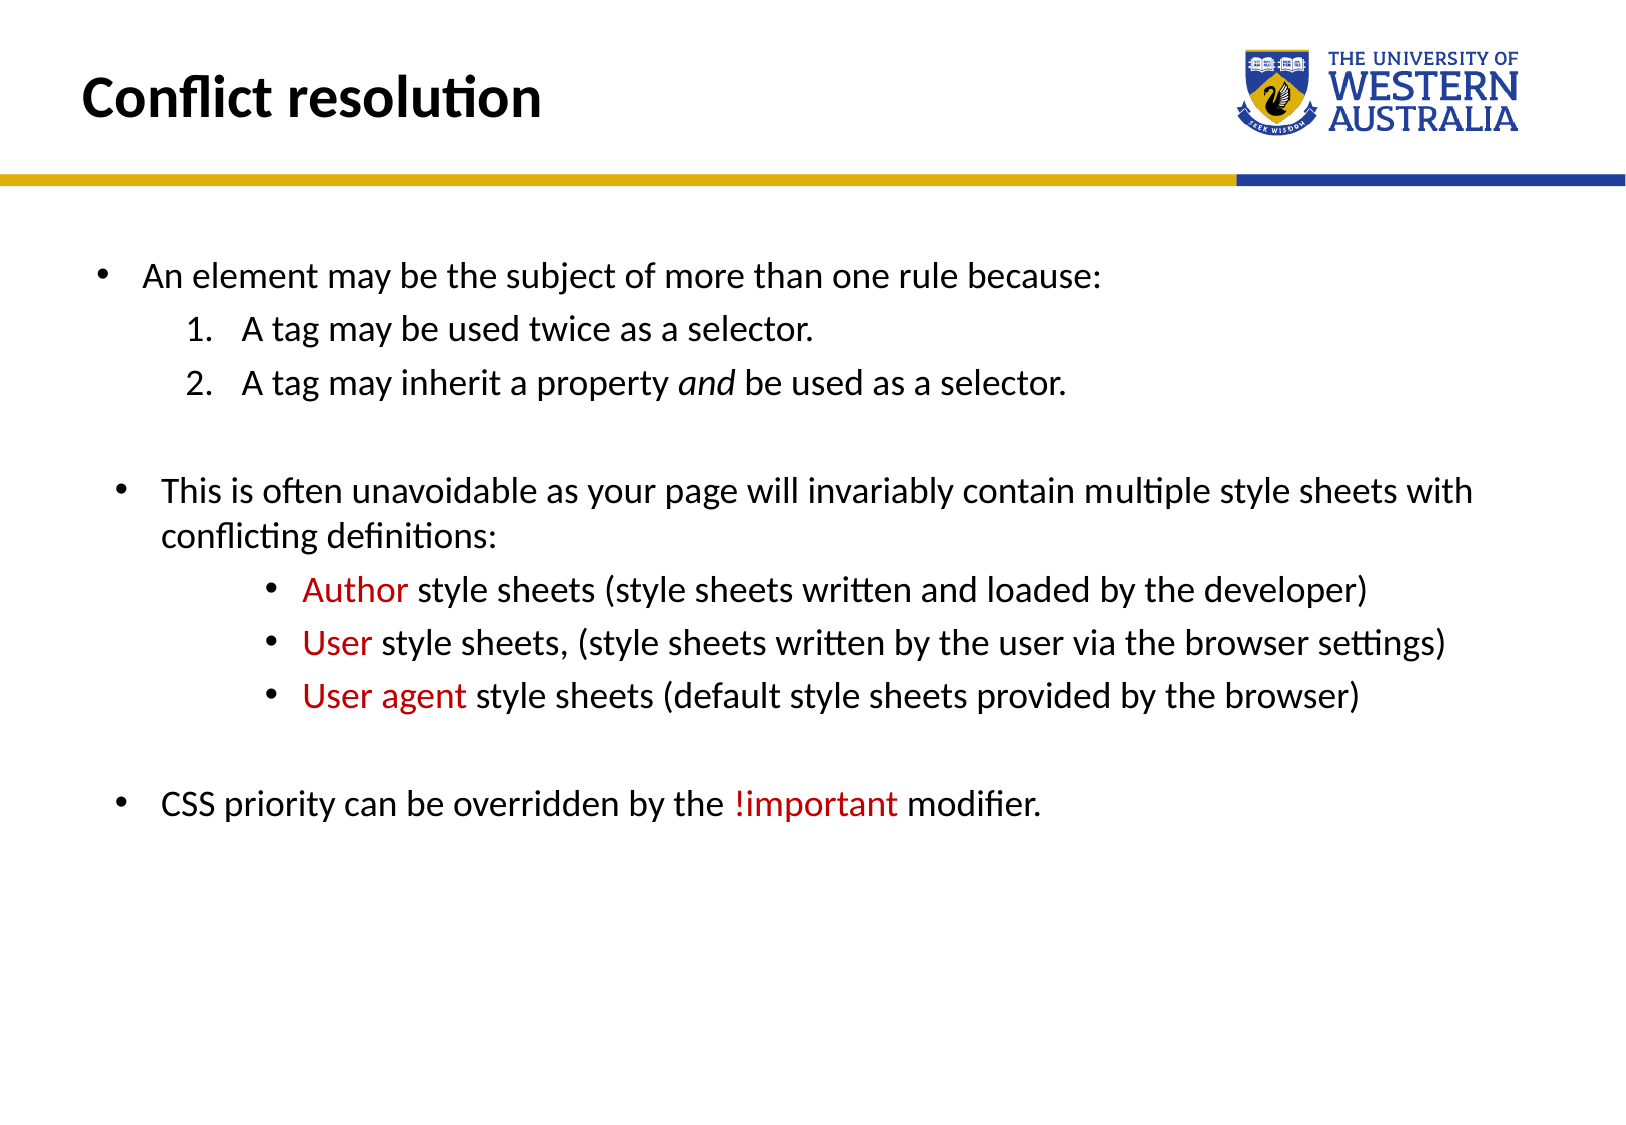

Conflict resolution
An element may be the subject of more than one rule because:
A tag may be used twice as a selector.
A tag may inherit a property and be used as a selector.

This is often unavoidable as your page will invariably contain multiple style sheets with conflicting definitions:
Author style sheets (style sheets written and loaded by the developer)
User style sheets, (style sheets written by the user via the browser settings)
User agent style sheets (default style sheets provided by the browser)

CSS priority can be overridden by the !important modifier.